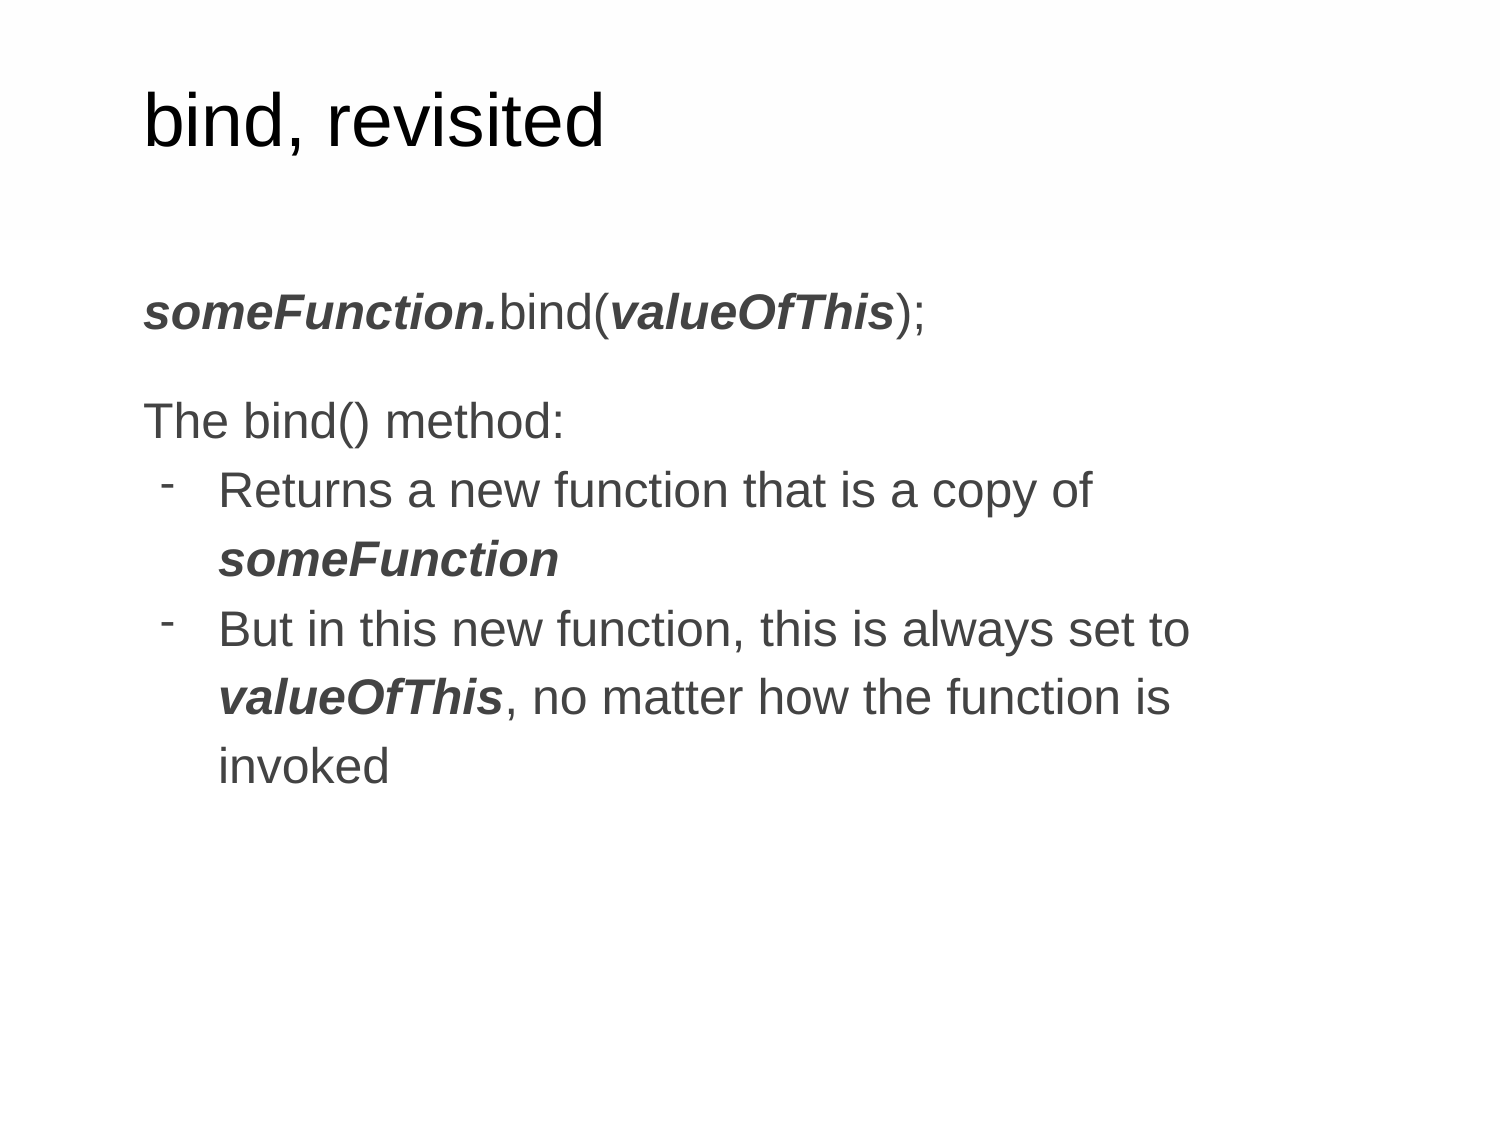

bind, revisited
someFunction.bind(valueOfThis);

The bind() method:
Returns a new function that is a copy of someFunction
But in this new function, this is always set to valueOfThis, no matter how the function is invoked